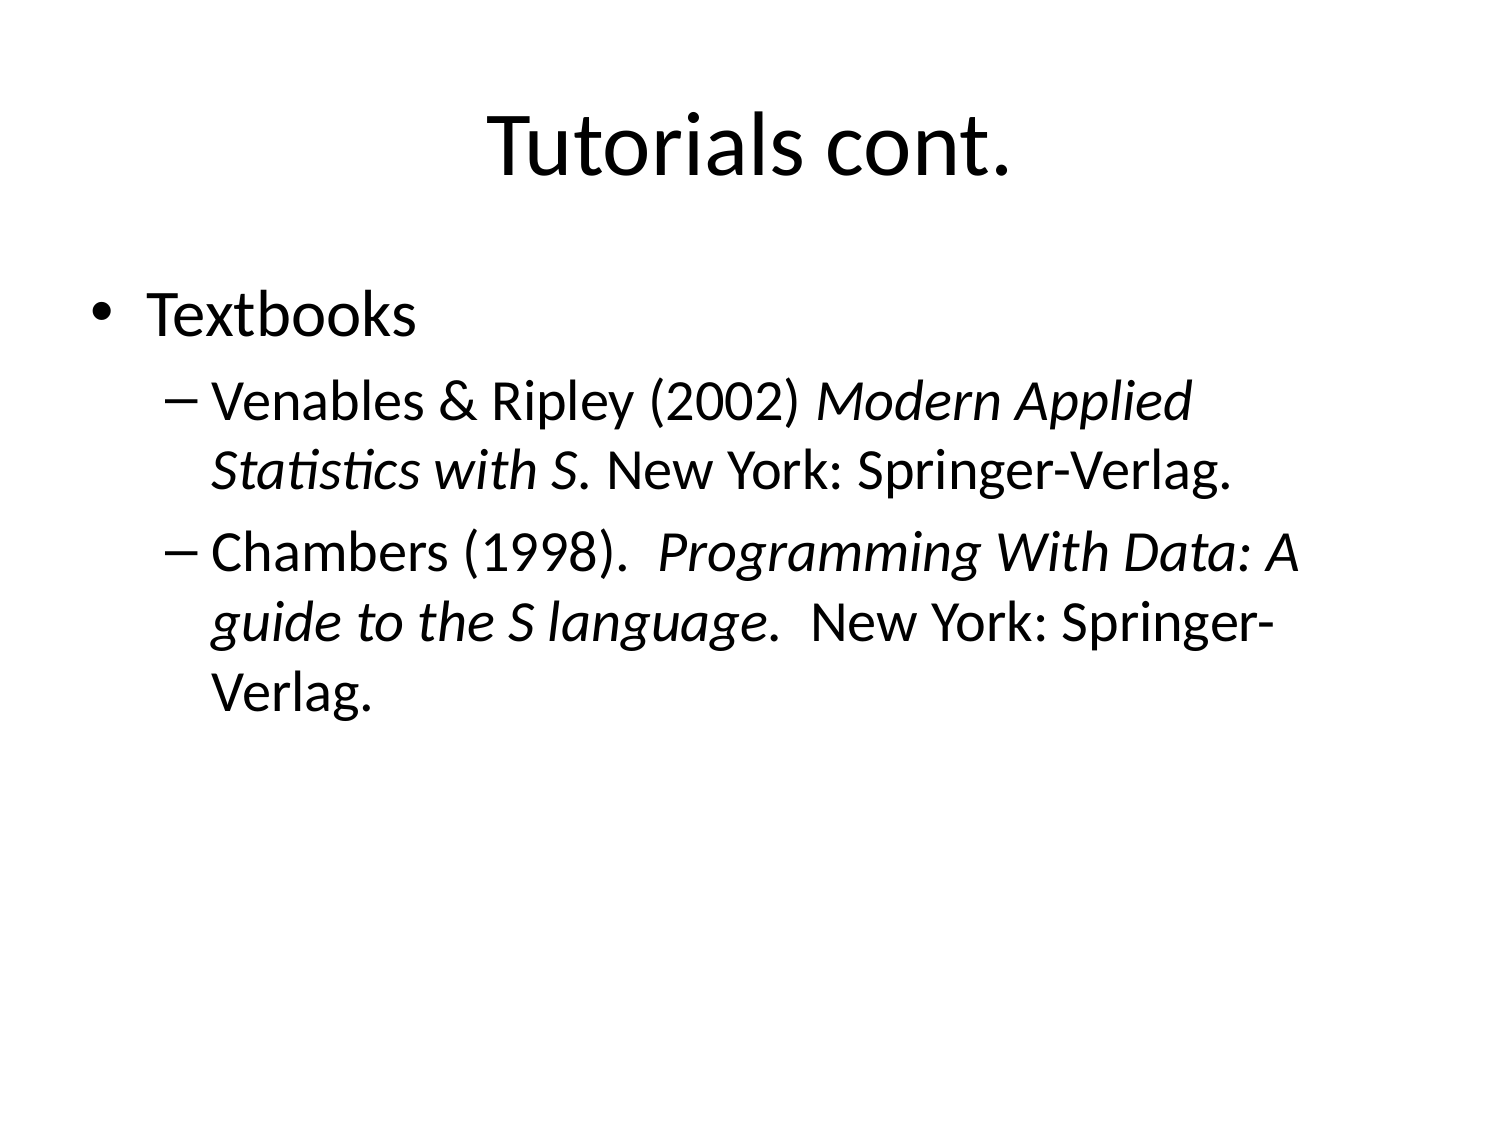

# Tutorials cont.
Textbooks
Venables & Ripley (2002) Modern Applied Statistics with S. New York: Springer-Verlag.
Chambers (1998).  Programming With Data: A guide to the S language.  New York: Springer-Verlag.